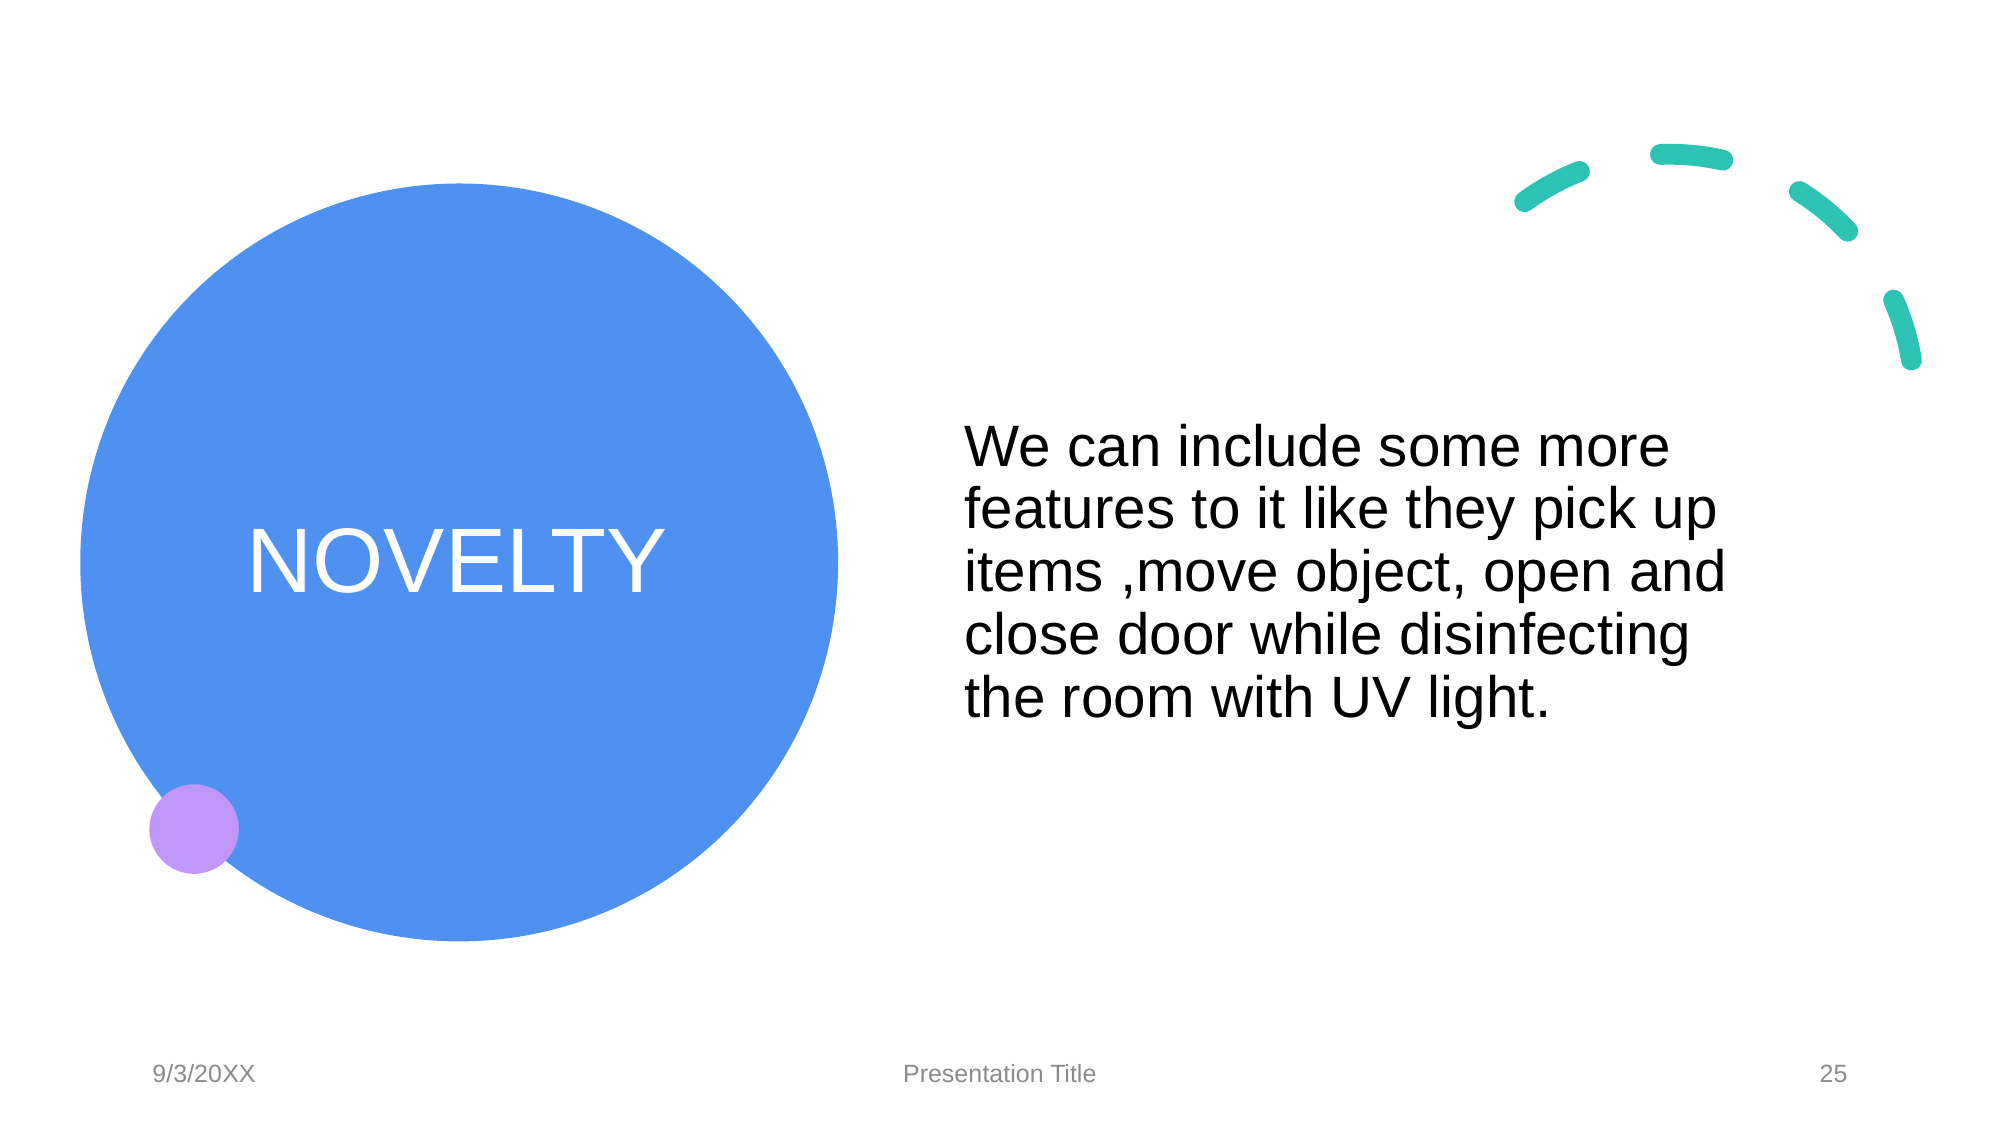

# NOVELTY
We can include some more features to it like they pick up items ,move object, open and close door while disinfecting the room with UV light.
9/3/20XX
Presentation Title
25